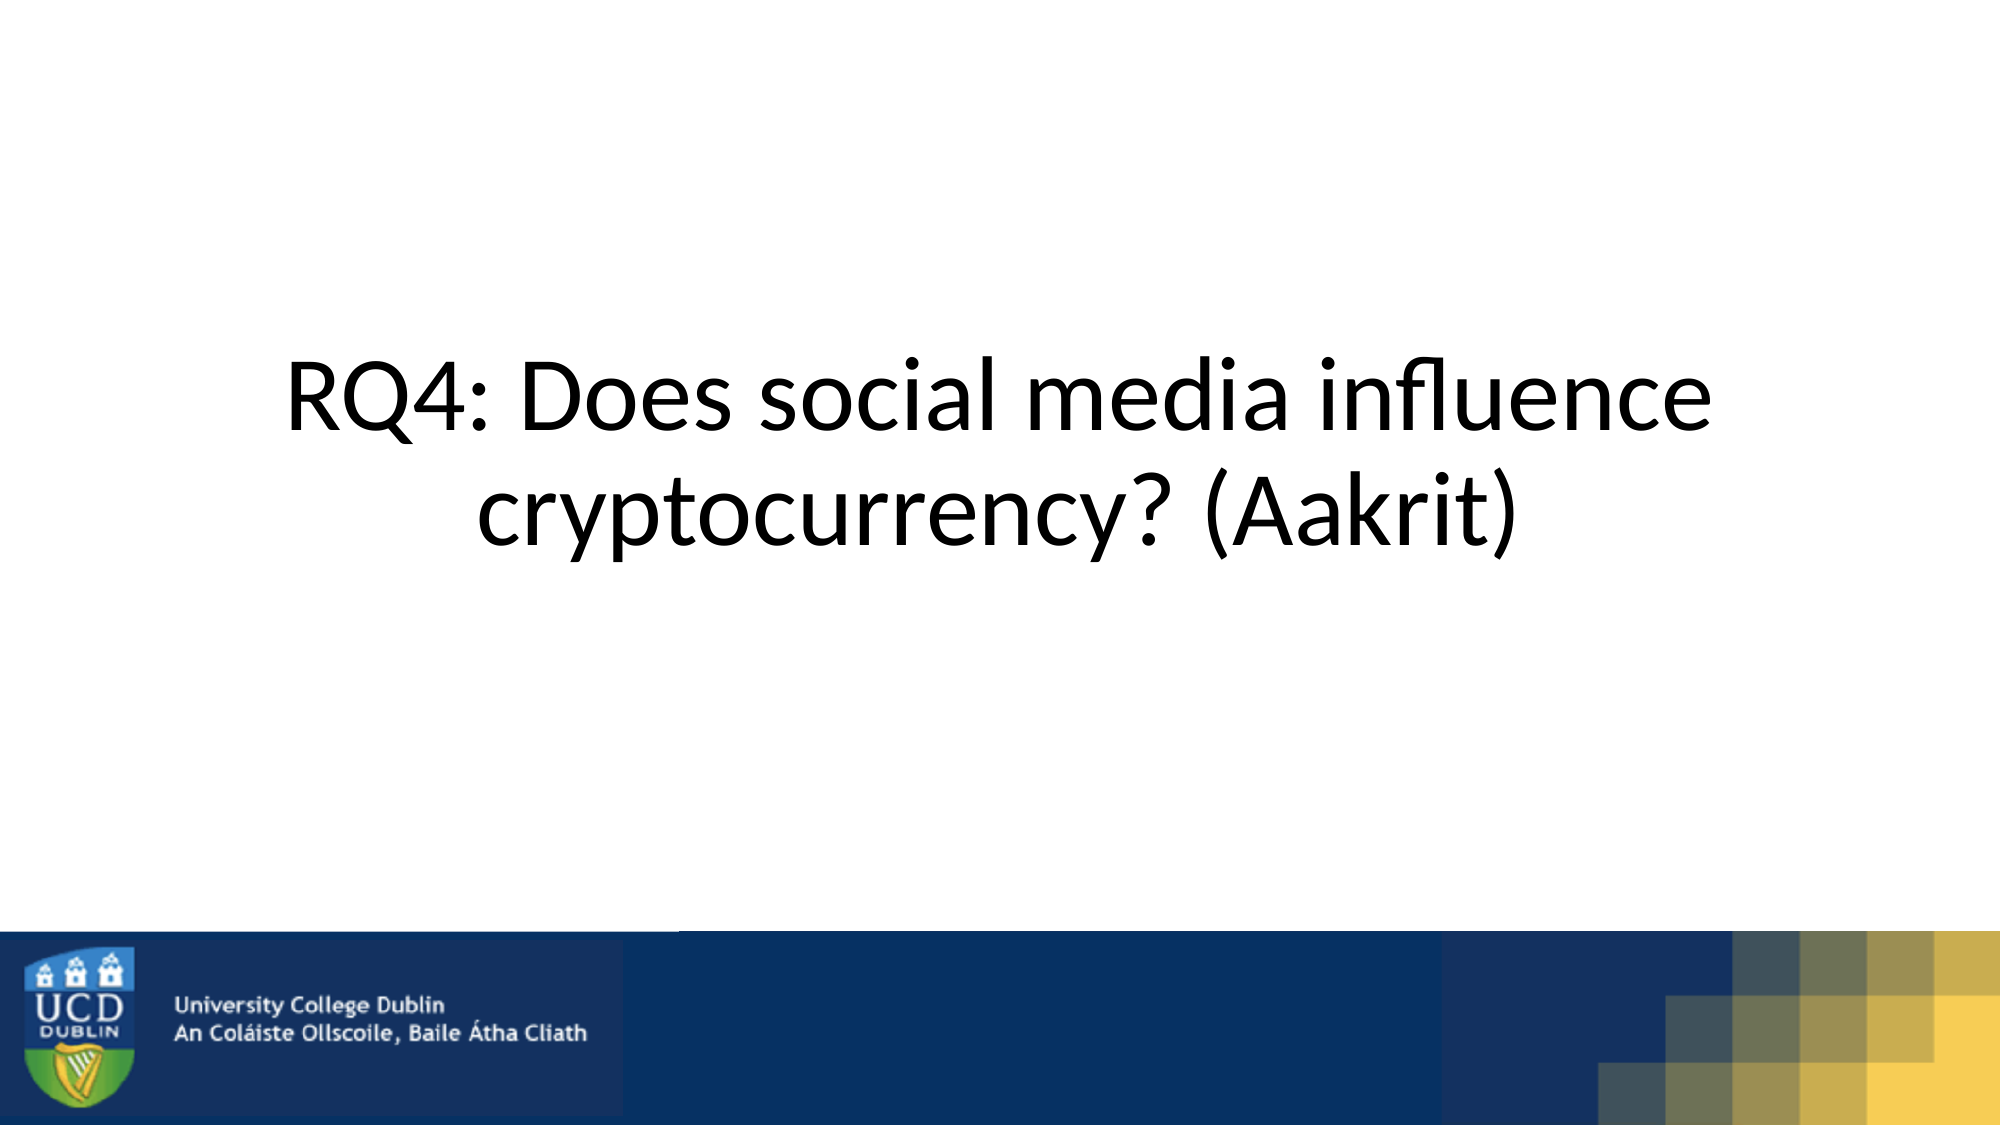

# RQ4: Does social media influence cryptocurrency? (Aakrit)